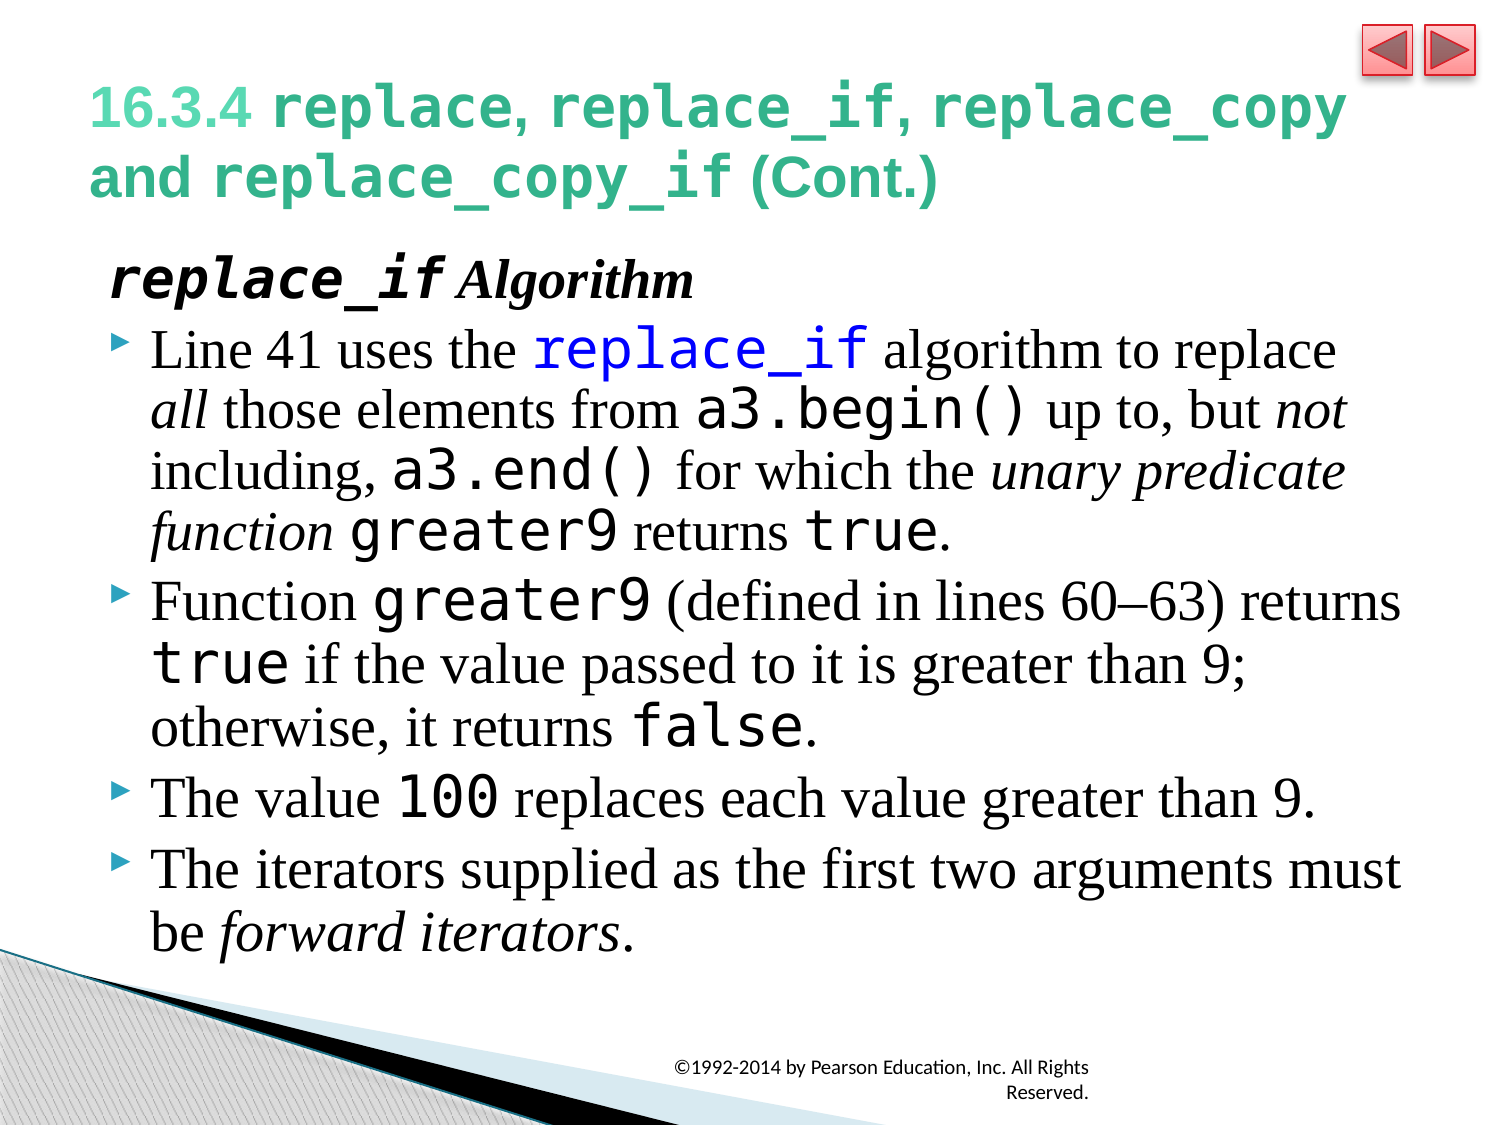

# 16.3.4 replace, replace_if, replace_copy and replace_copy_if (Cont.)
replace_if Algorithm
Line 41 uses the replace_if algorithm to replace all those elements from a3.begin() up to, but not including, a3.end() for which the unary predicate function greater9 returns true.
Function greater9 (defined in lines 60–63) returns true if the value passed to it is greater than 9; otherwise, it returns false.
The value 100 replaces each value greater than 9.
The iterators supplied as the first two arguments must be forward iterators.

©1992-2014 by Pearson Education, Inc. All Rights Reserved.